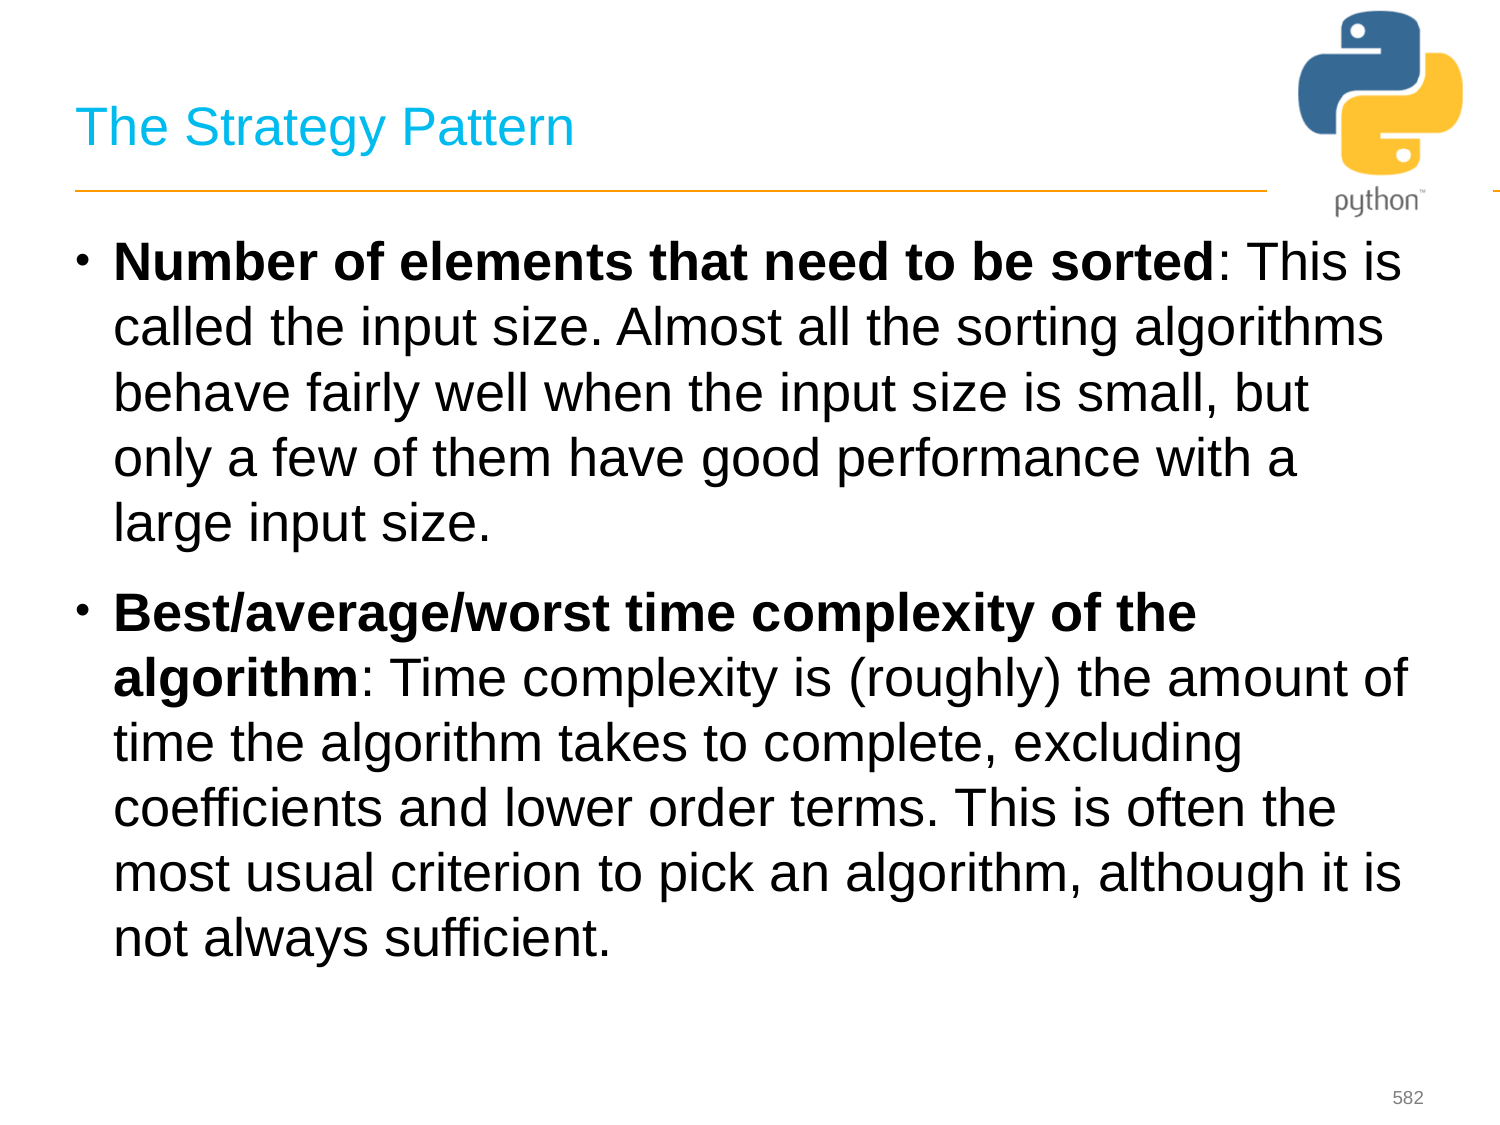

# The Strategy Pattern
Number of elements that need to be sorted: This is called the input size. Almost all the sorting algorithms behave fairly well when the input size is small, but only a few of them have good performance with a large input size.
Best/average/worst time complexity of the algorithm: Time complexity is (roughly) the amount of time the algorithm takes to complete, excluding coefficients and lower order terms. This is often the most usual criterion to pick an algorithm, although it is not always sufficient.